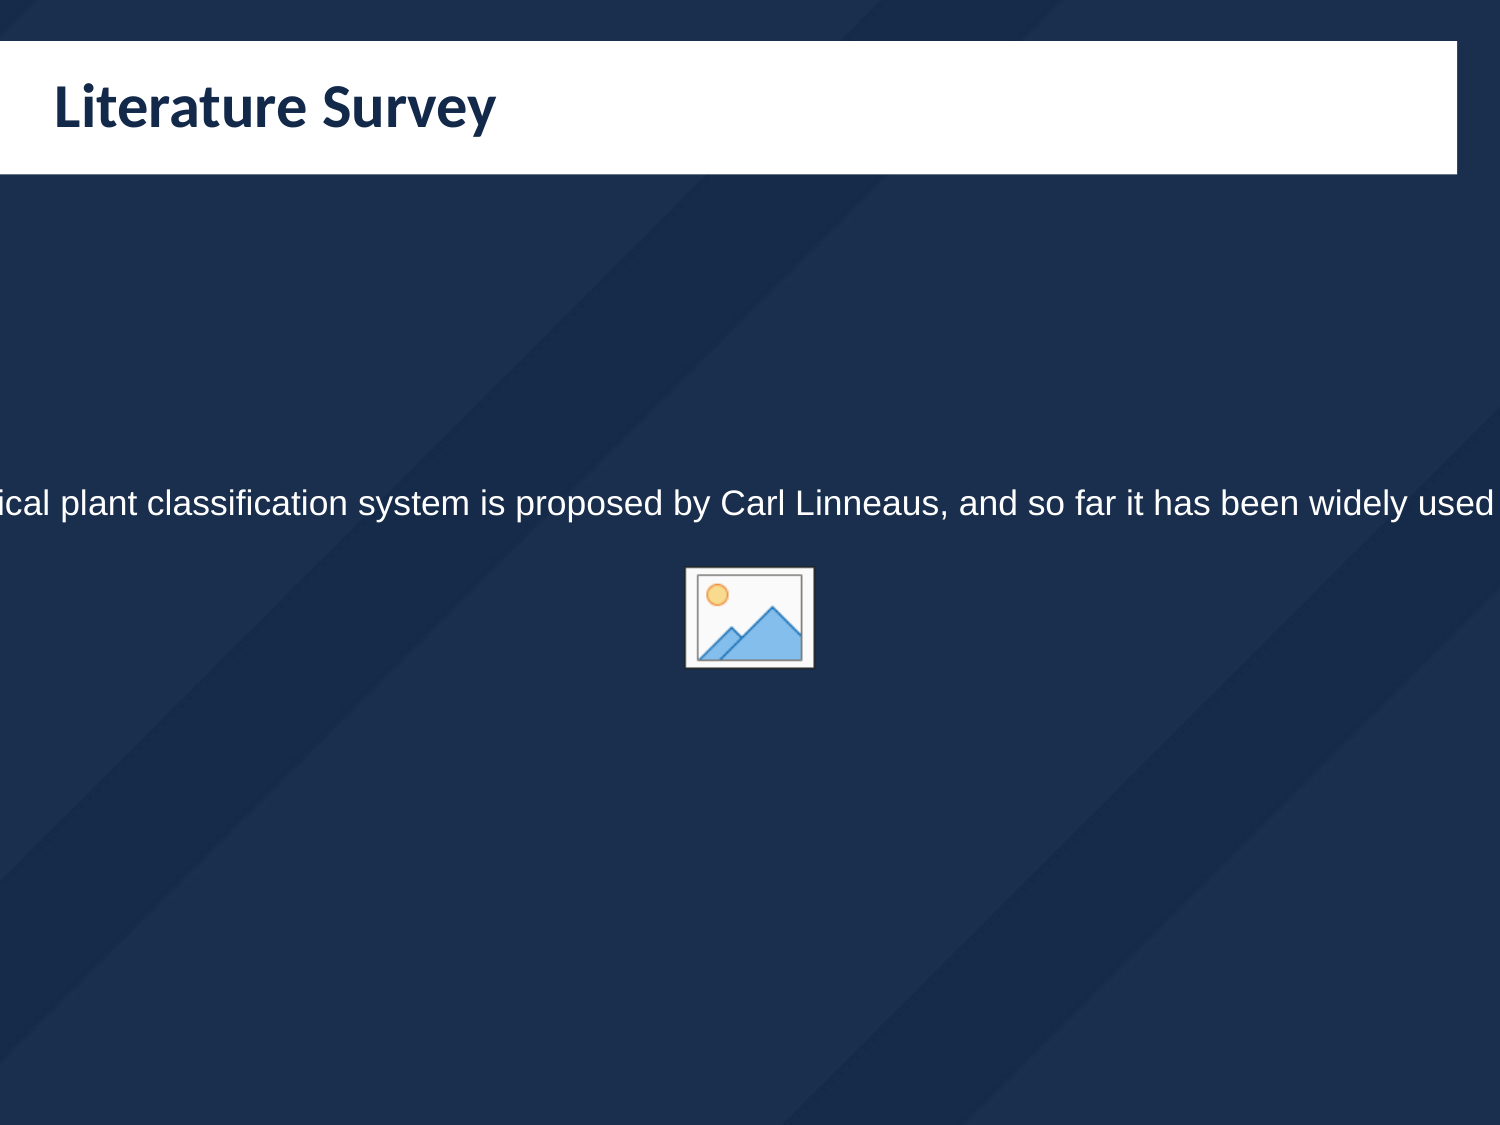

# Literature Survey
The research on flower classification system is an important topic in the botanical field. Since the eighteenth century, a level hierarchical plant classification system is proposed by Carl Linneaus, and so far it has been widely used all over the world. Initially, the classification method only identifies 8,000 kinds of plant, but now we can recognize 369,000 species.